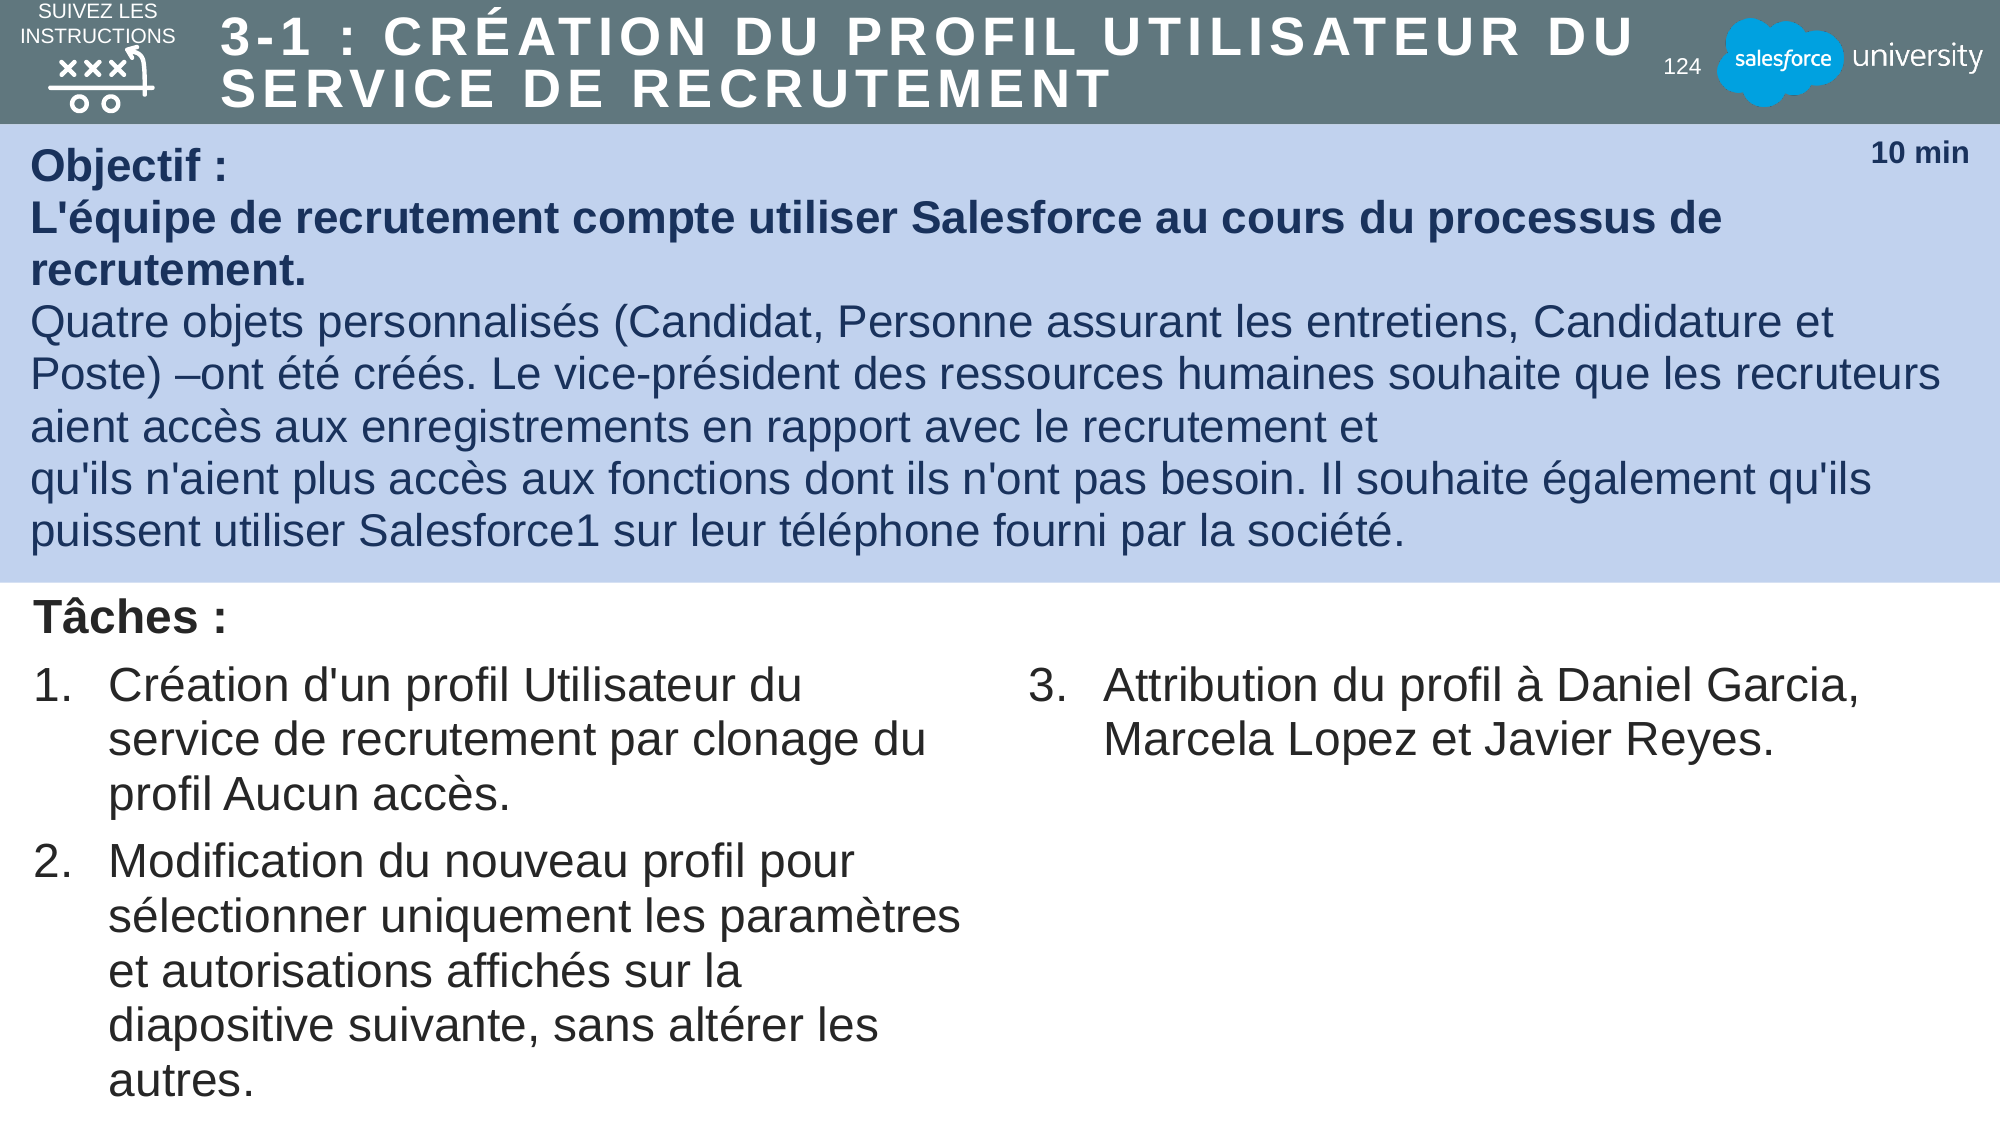

Suivez les instructions
# 3-1 : Création du profil Utilisateur du service de recrutement
124
Objectif :
L'équipe de recrutement compte utiliser Salesforce au cours du processus de recrutement.
Quatre objets personnalisés (Candidat, Personne assurant les entretiens, Candidature et Poste) –ont été créés. Le vice-président des ressources humaines souhaite que les recruteurs aient accès aux enregistrements en rapport avec le recrutement et
qu'ils n'aient plus accès aux fonctions dont ils n'ont pas besoin. Il souhaite également qu'ils puissent utiliser Salesforce1 sur leur téléphone fourni par la société.
10 min
Tâches :
Création d'un profil Utilisateur du service de recrutement par clonage du profil Aucun accès.
Modification du nouveau profil pour sélectionner uniquement les paramètres et autorisations affichés sur la diapositive suivante, sans altérer les autres.

Attribution du profil à Daniel Garcia, Marcela Lopez et Javier Reyes.